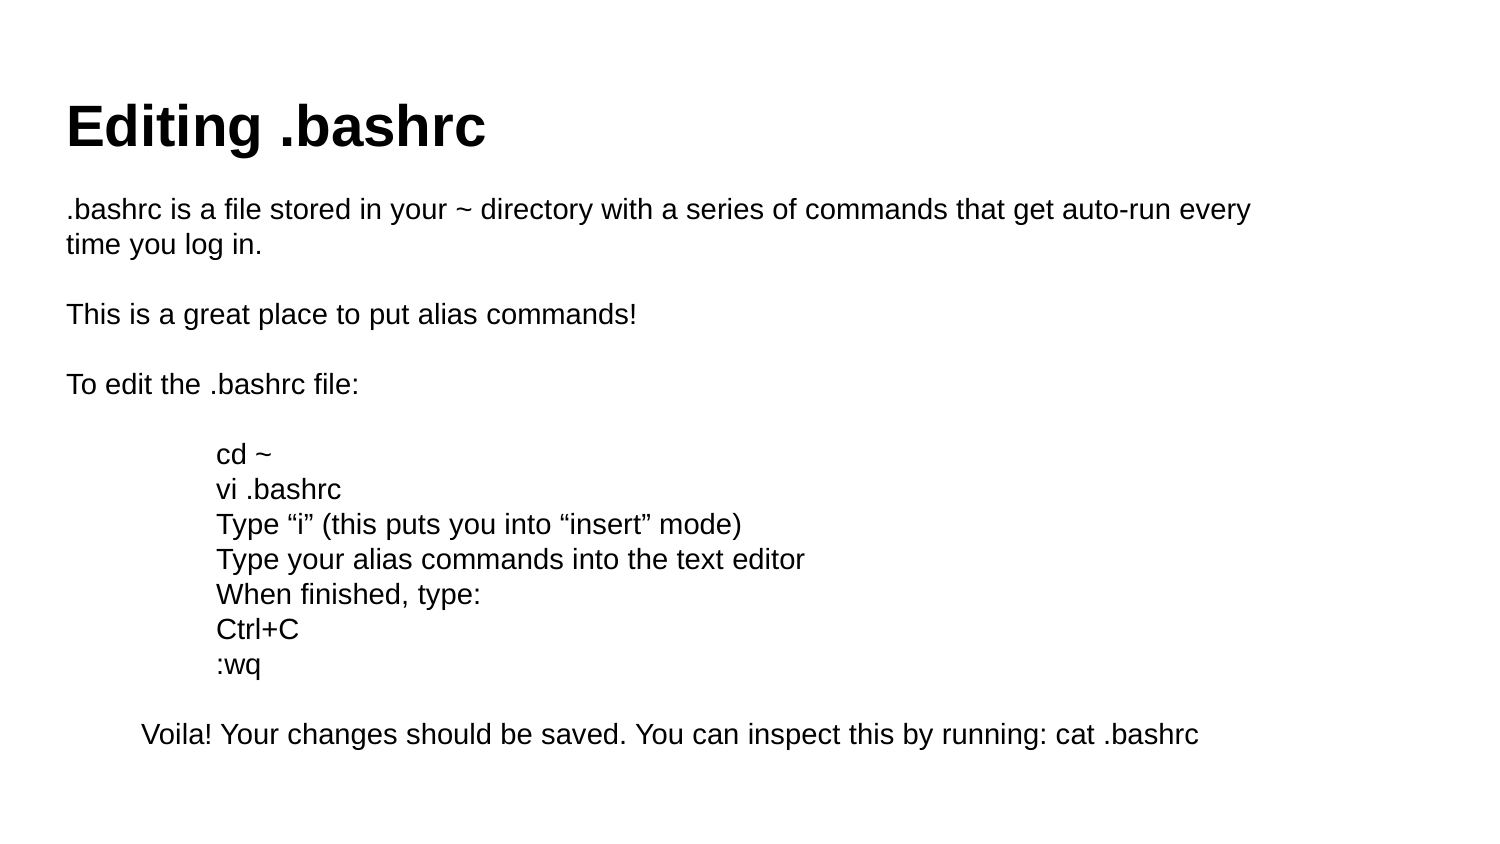

# Editing .bashrc
.bashrc is a file stored in your ~ directory with a series of commands that get auto-run every time you log in.

This is a great place to put alias commands!

To edit the .bashrc file:

	cd ~
	vi .bashrc
	Type “i” (this puts you into “insert” mode)
	Type your alias commands into the text editor
	When finished, type:
Ctrl+C
:wq

Voila! Your changes should be saved. You can inspect this by running: cat .bashrc